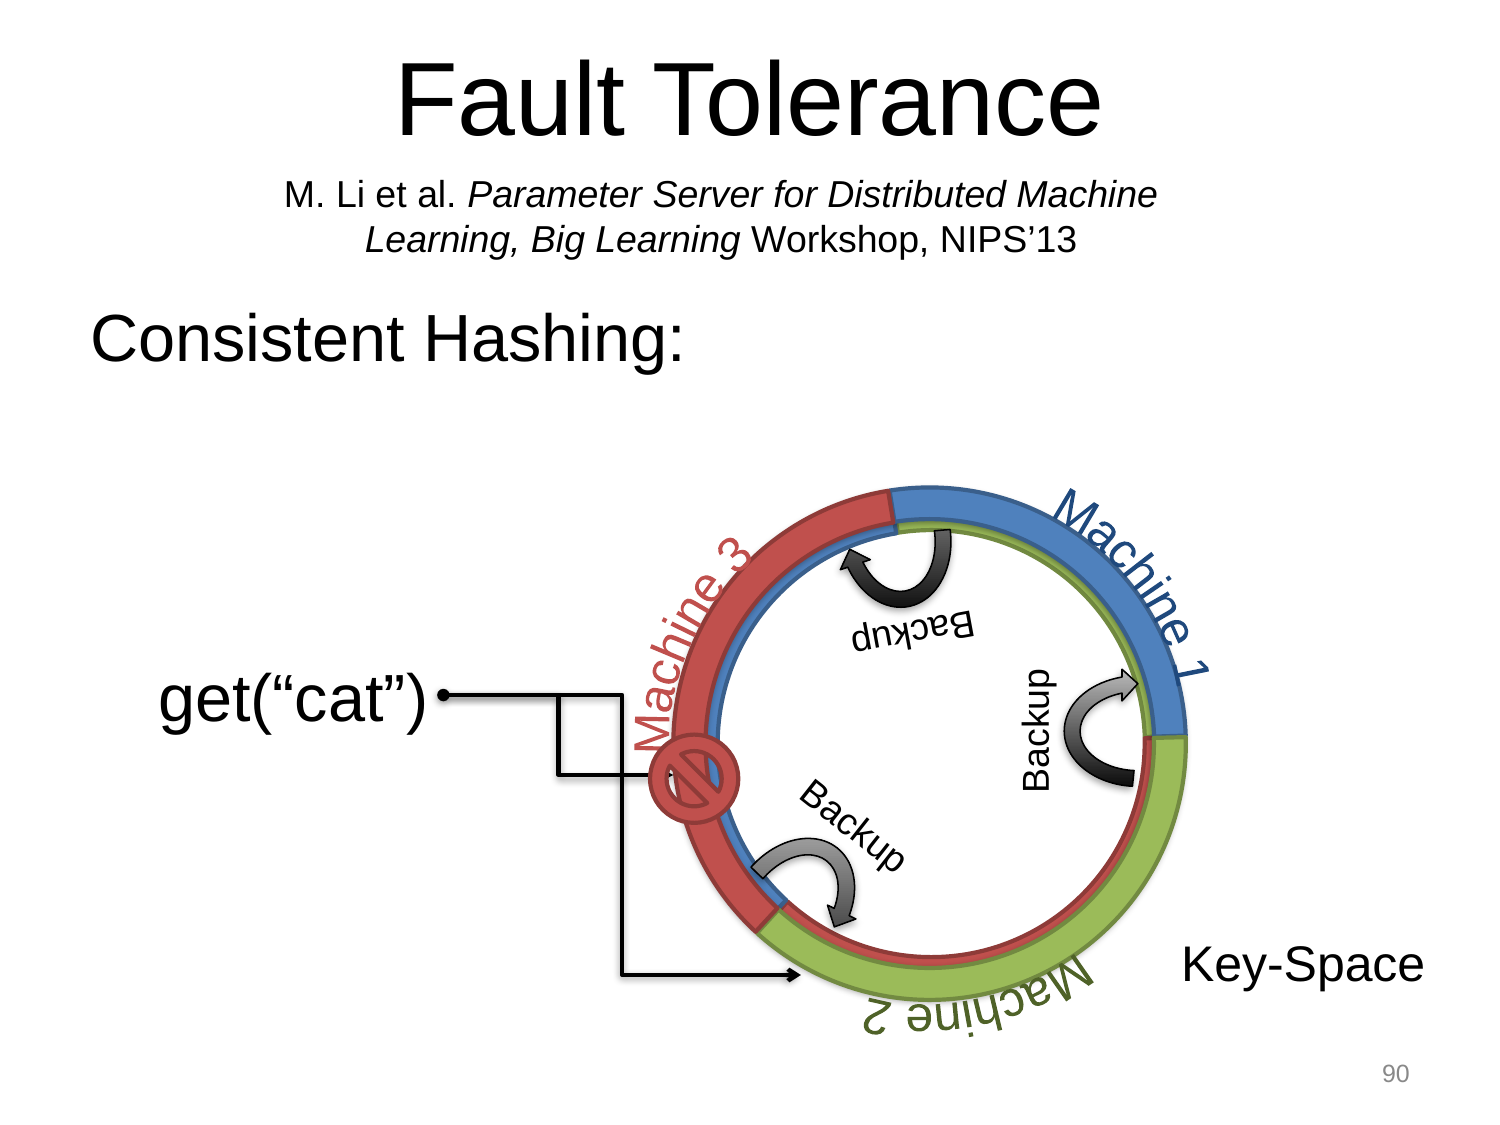

# Fault Tolerance
M. Li et al. Parameter Server for Distributed Machine Learning, Big Learning Workshop, NIPS’13
Consistent Hashing:
Backup

Machine 1
Machine 3
Backup

get(“cat”)

Backup

Machine 2
Key-Space
90